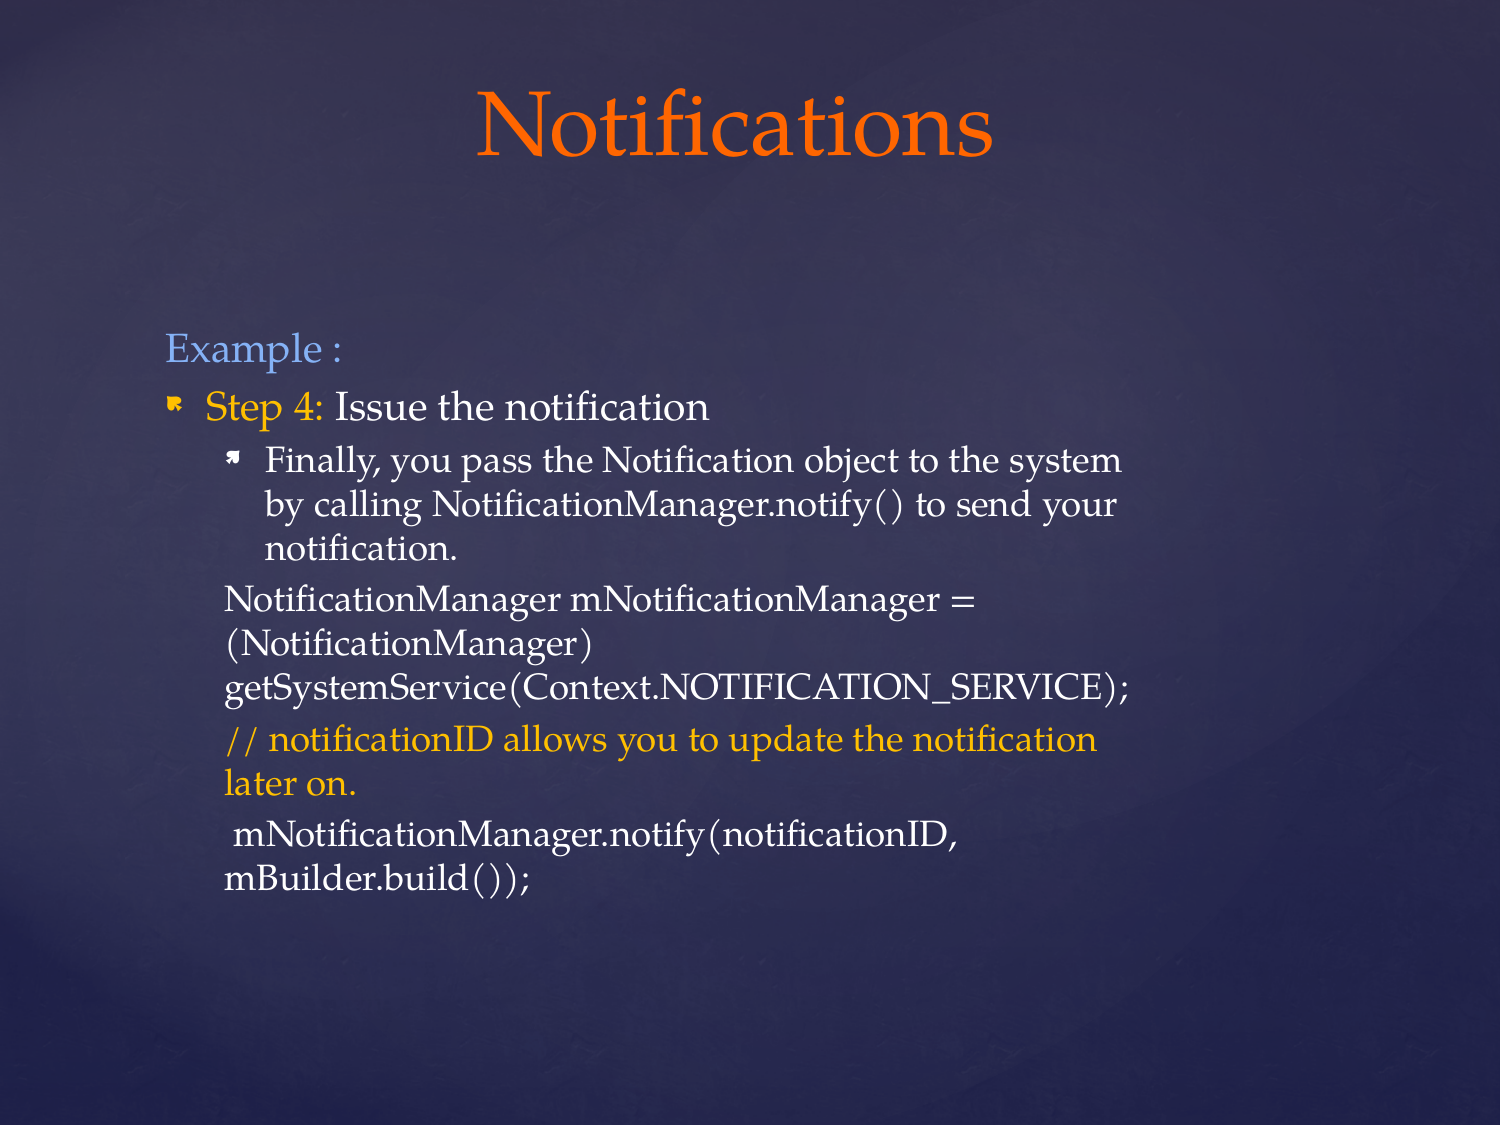

# Notifications
Example :
Step 4: Issue the notification
Finally, you pass the Notification object to the system by calling NotificationManager.notify() to send your notification.
NotificationManager mNotificationManager = (NotificationManager) getSystemService(Context.NOTIFICATION_SERVICE);
// notificationID allows you to update the notification later on.
 mNotificationManager.notify(notificationID, mBuilder.build());